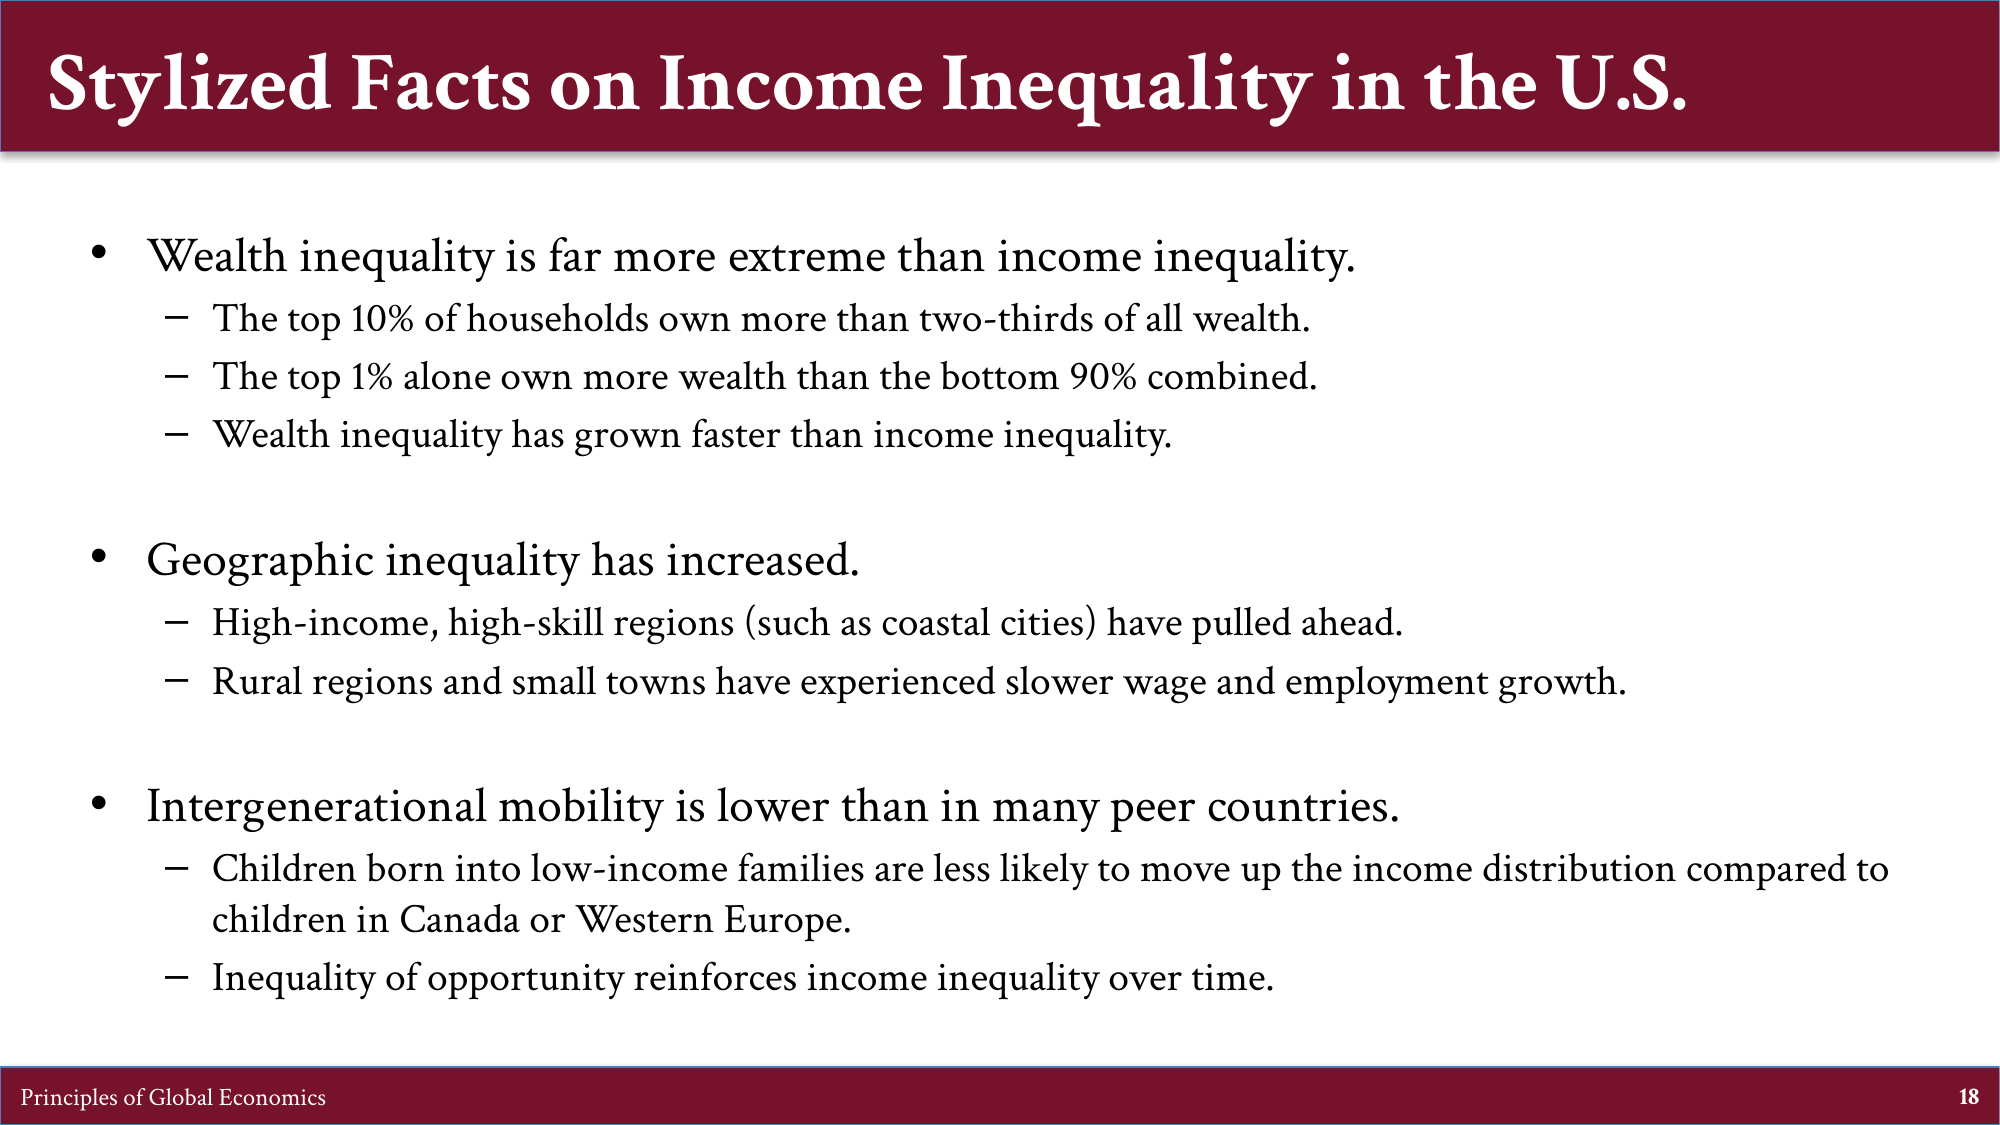

# Stylized Facts on Income Inequality in the U.S.
Wealth inequality is far more extreme than income inequality.
The top 10% of households own more than two-thirds of all wealth.
The top 1% alone own more wealth than the bottom 90% combined.
Wealth inequality has grown faster than income inequality.

Geographic inequality has increased.
High-income, high-skill regions (such as coastal cities) have pulled ahead.
Rural regions and small towns have experienced slower wage and employment growth.

Intergenerational mobility is lower than in many peer countries.
Children born into low-income families are less likely to move up the income distribution compared to children in Canada or Western Europe.
Inequality of opportunity reinforces income inequality over time.

 Principles of Global Economics
18